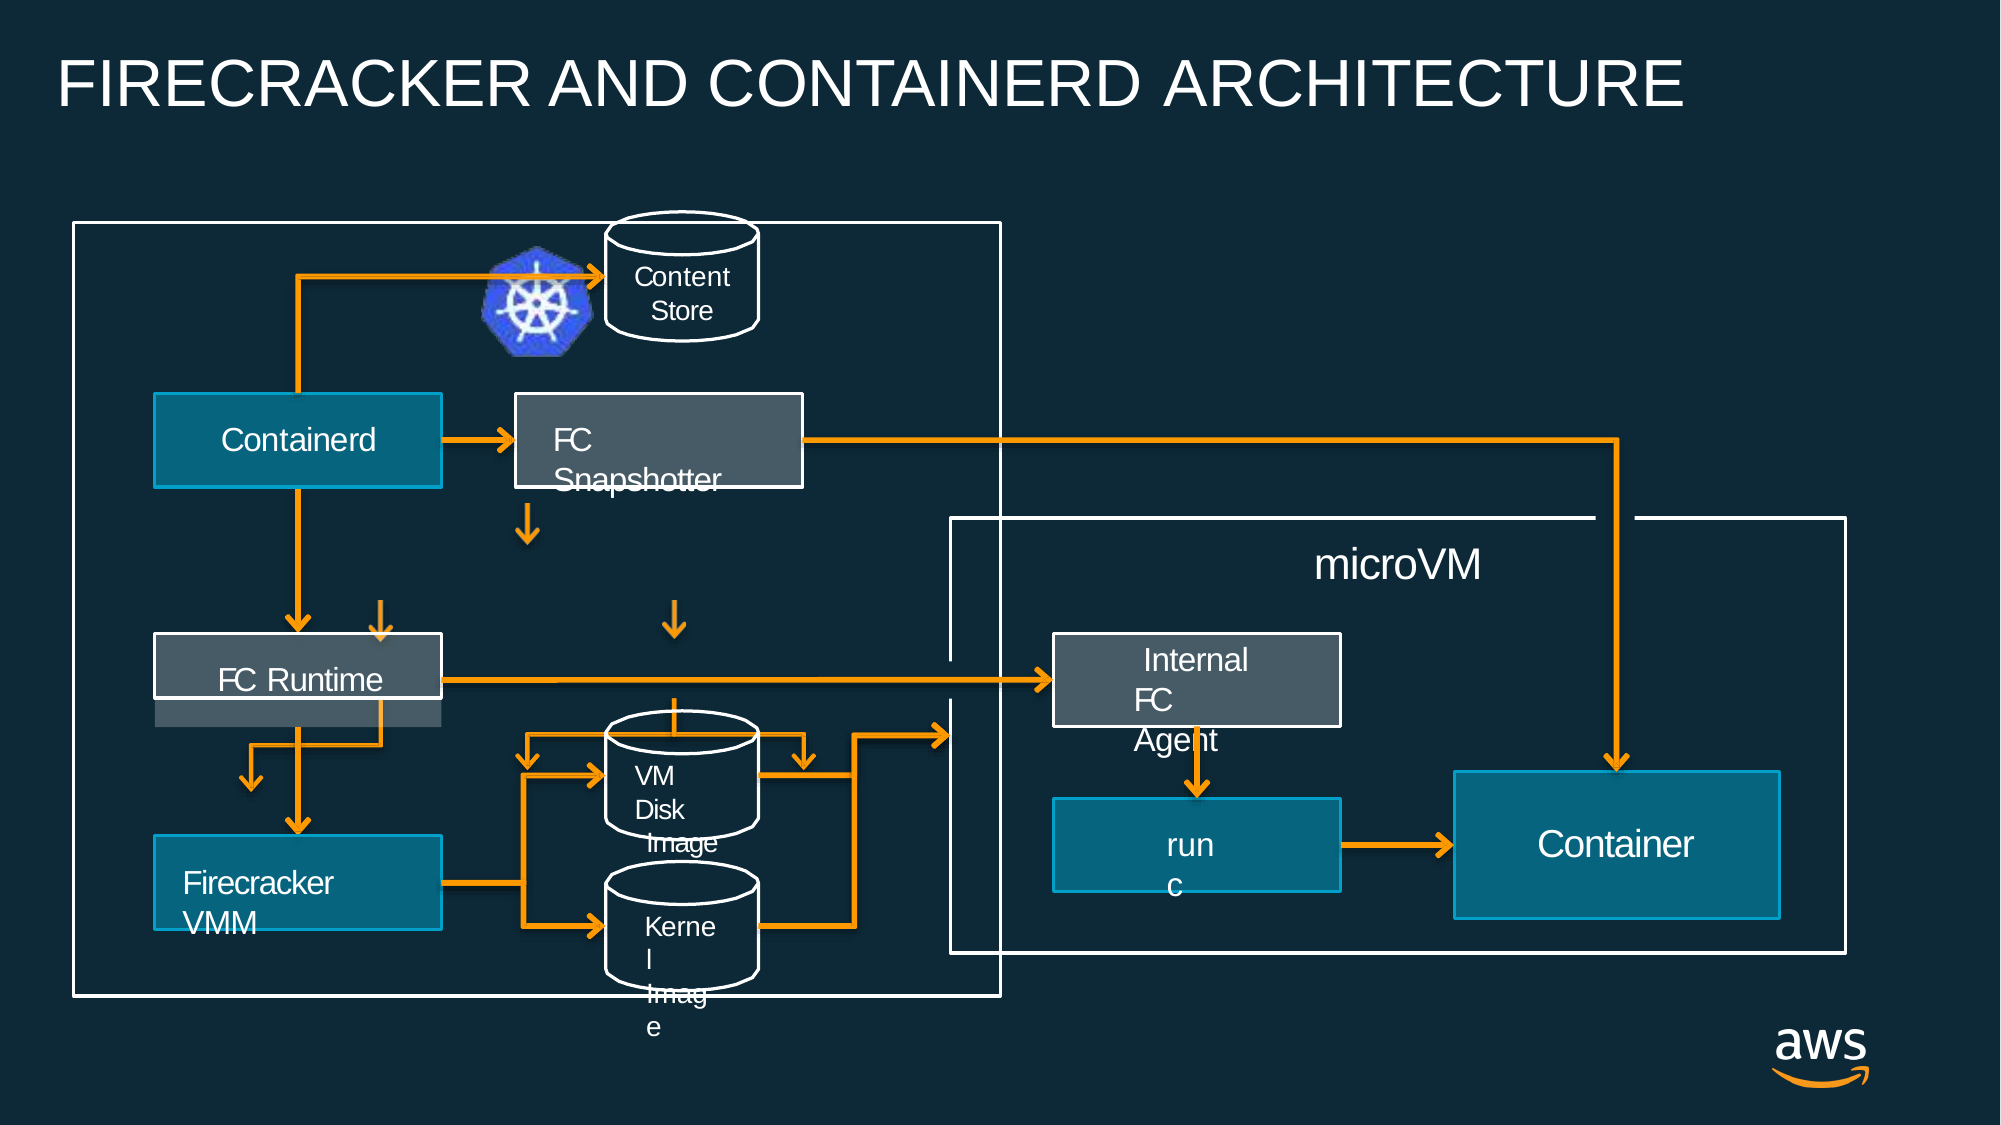

# Firecracker and containerd architecture

Content
Store

FC Snapshotter
Containerd

microVM

FC Runtime
Internal  FC Agent

VM Disk
Image

Container
runc

Firecracker VMM

Kernel  Image